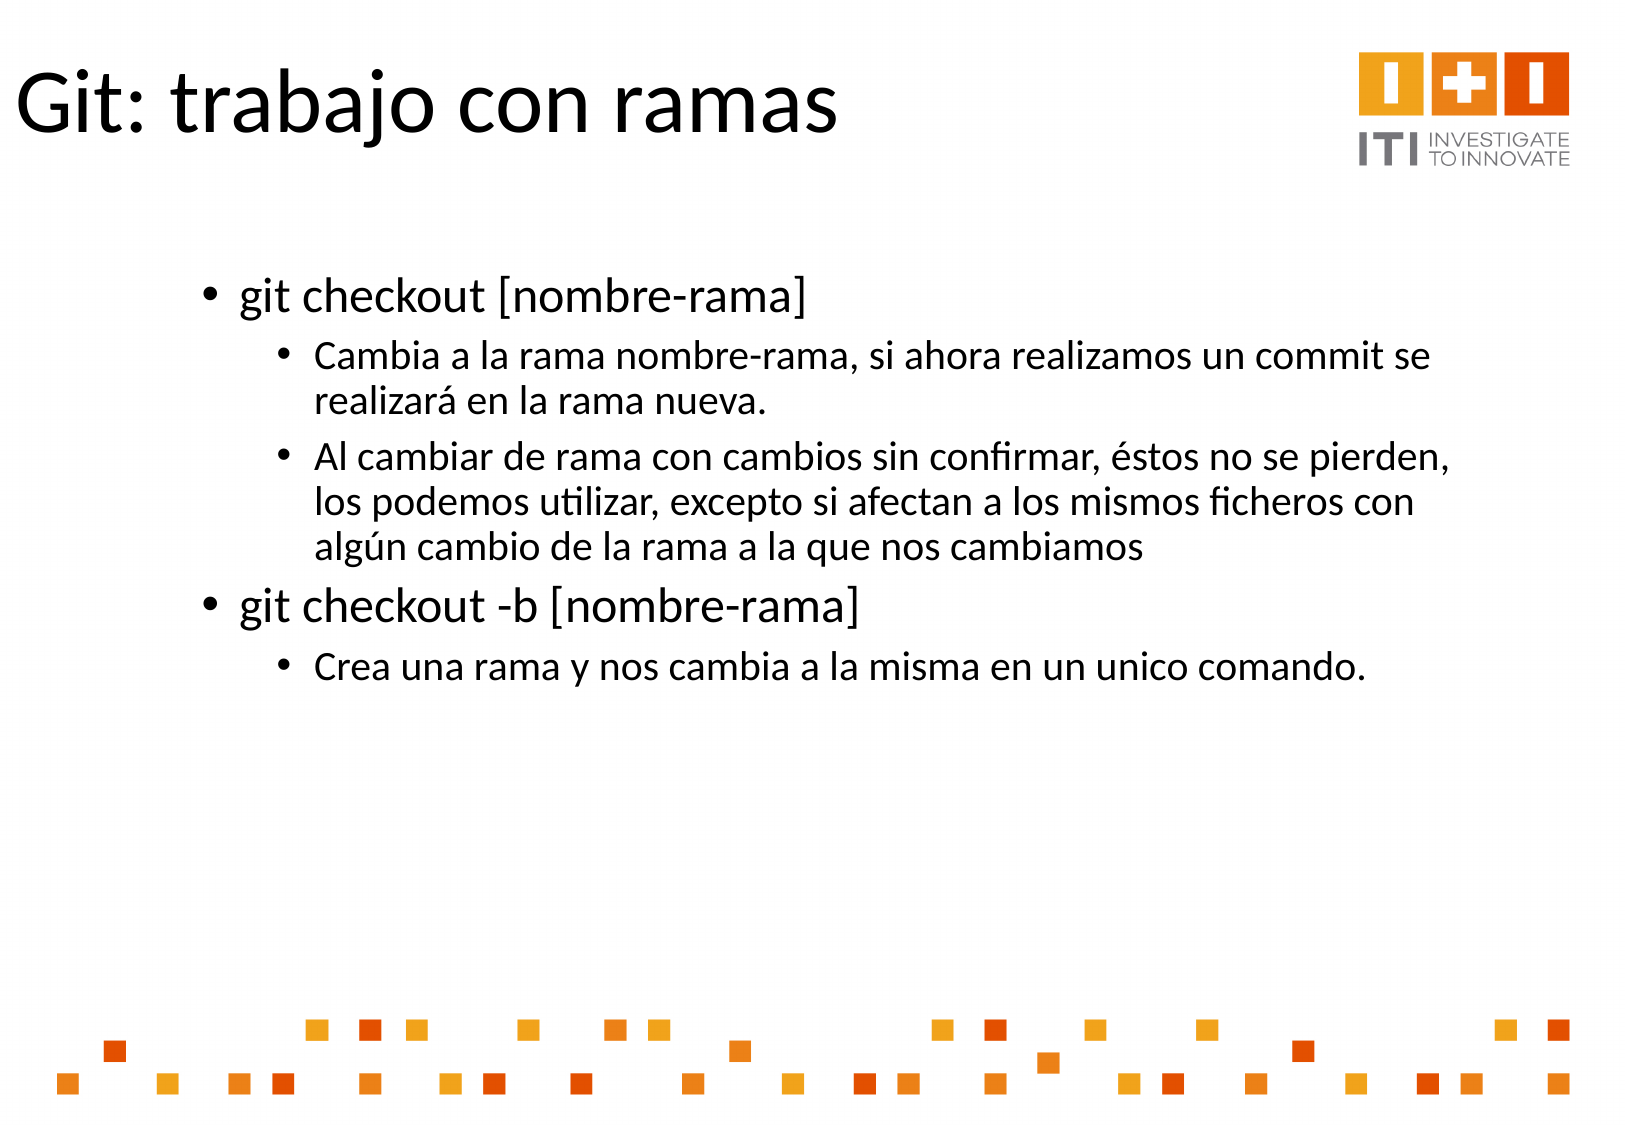

# Git: trabajo con ramas

git checkout [nombre-rama]
Cambia a la rama nombre-rama, si ahora realizamos un commit se realizará en la rama nueva.
Al cambiar de rama con cambios sin confirmar, éstos no se pierden, los podemos utilizar, excepto si afectan a los mismos ficheros con algún cambio de la rama a la que nos cambiamos
git checkout -b [nombre-rama]
Crea una rama y nos cambia a la misma en un unico comando.